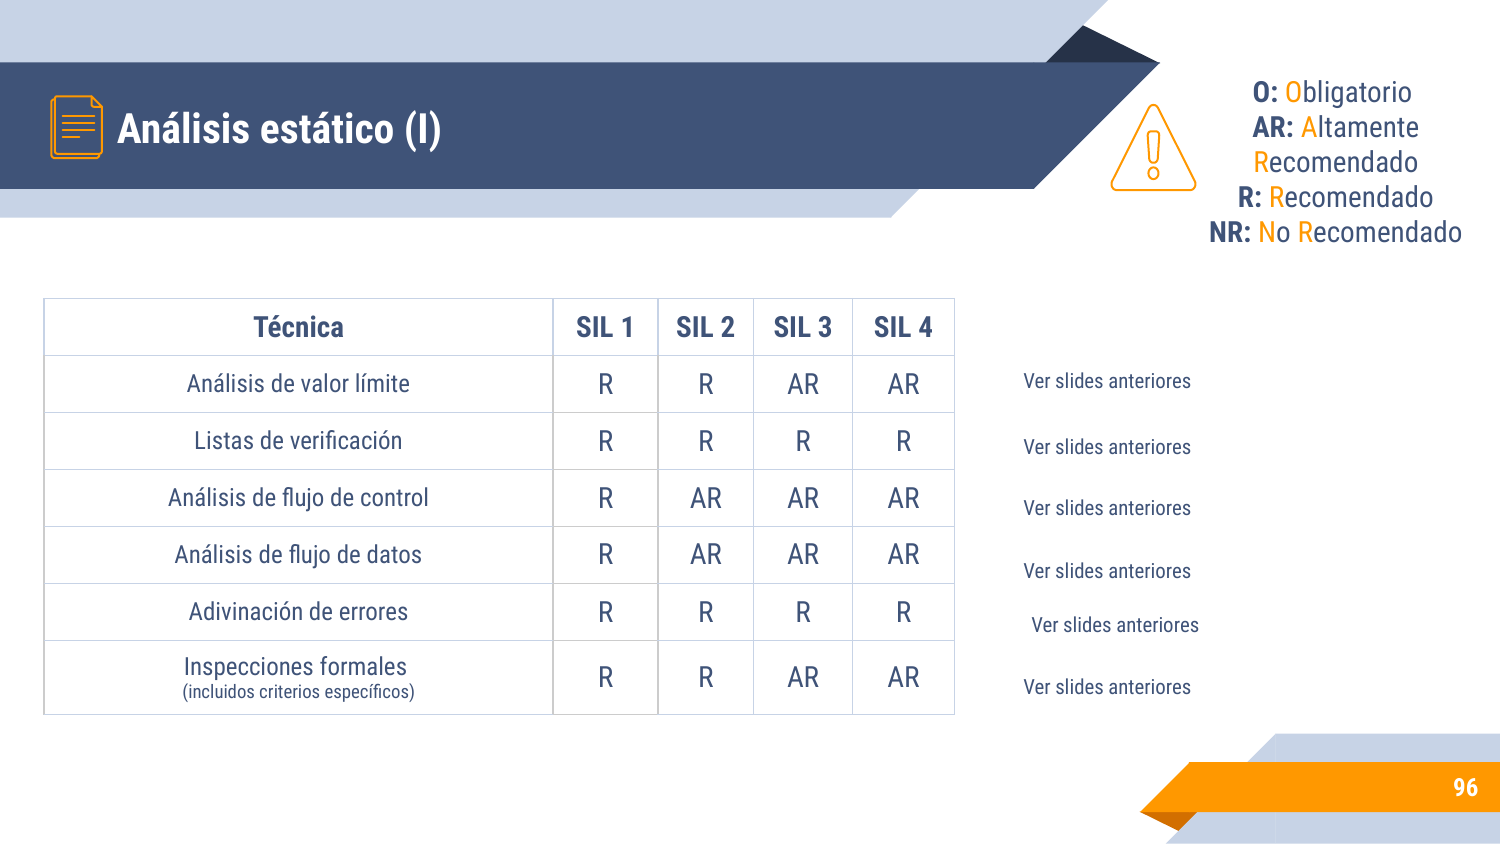

# Análisis estático (I)
O: Obligatorio
AR: Altamente Recomendado
R: Recomendado
NR: No Recomendado

| Técnica | SIL 1 | SIL 2 | SIL 3 | SIL 4 |
| --- | --- | --- | --- | --- |
| Análisis de valor límite | R | R | AR | AR |
| Listas de verificación | R | R | R | R |
| Análisis de flujo de control | R | AR | AR | AR |
| Análisis de flujo de datos | R | AR | AR | AR |
| Adivinación de errores | R | R | R | R |
| Inspecciones formales (incluidos criterios específicos) | R | R | AR | AR |
Ver slides anteriores
Ver slides anteriores
Ver slides anteriores
Ver slides anteriores
Ver slides anteriores
Ver slides anteriores
96